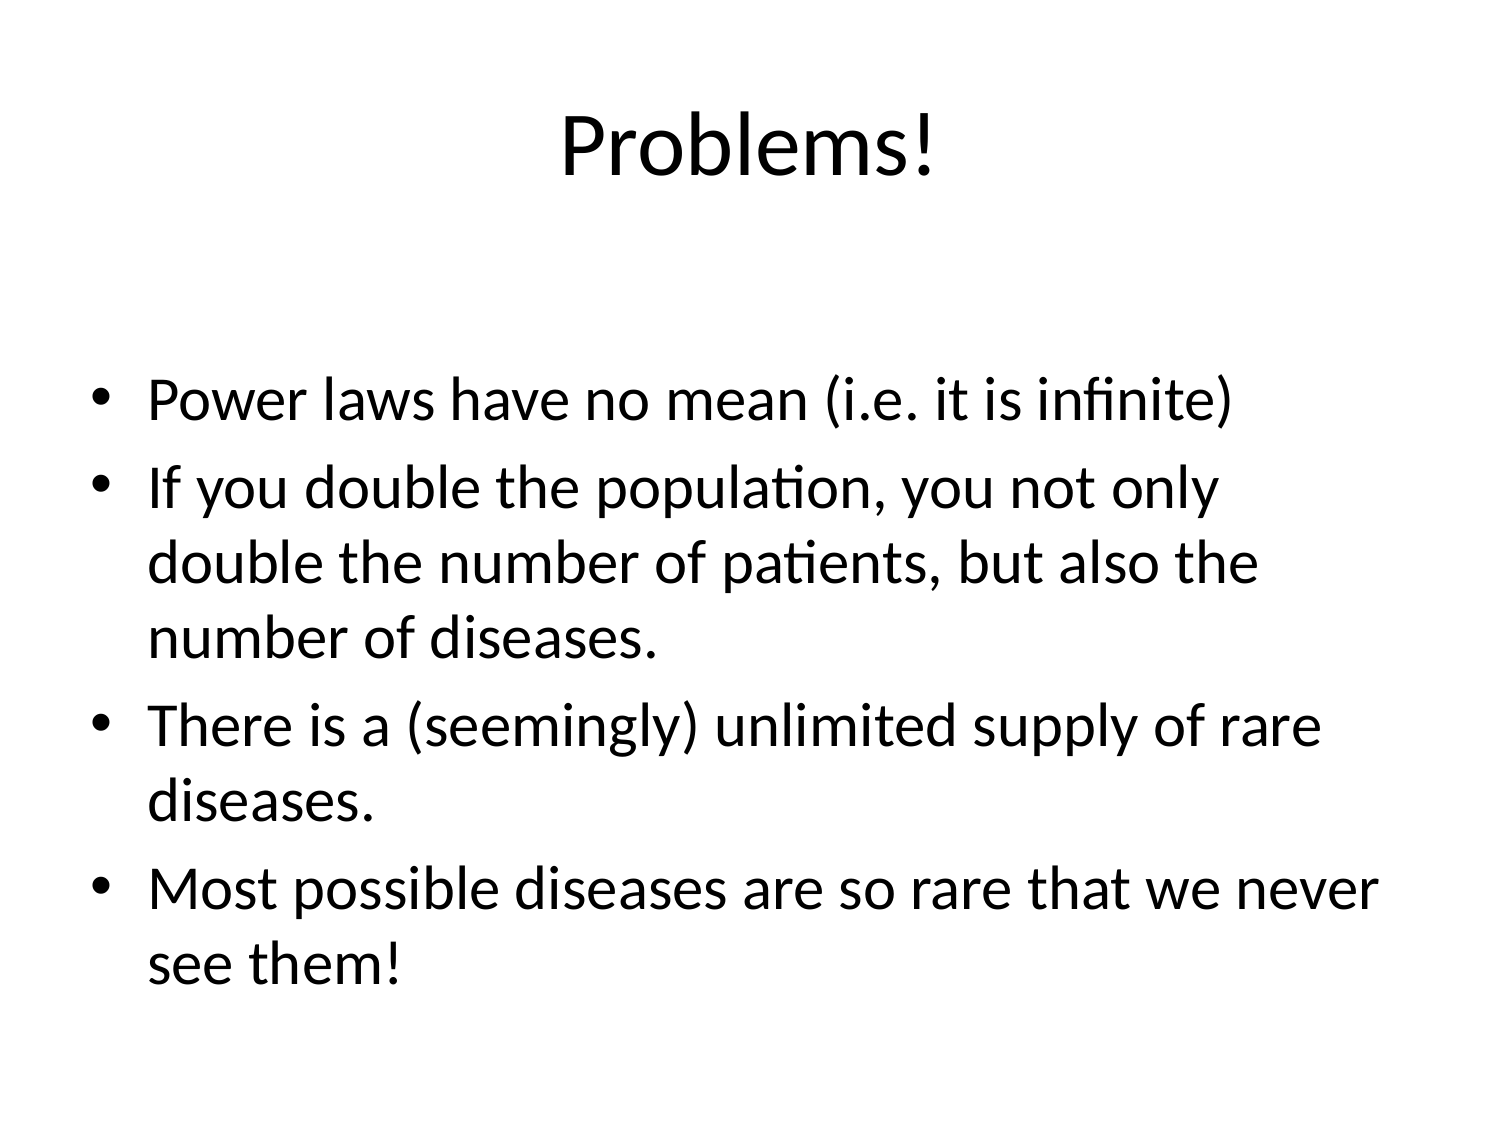

# Problems!

Power laws have no mean (i.e. it is infinite)
If you double the population, you not only double the number of patients, but also the number of diseases.
There is a (seemingly) unlimited supply of rare diseases.
Most possible diseases are so rare that we never see them!